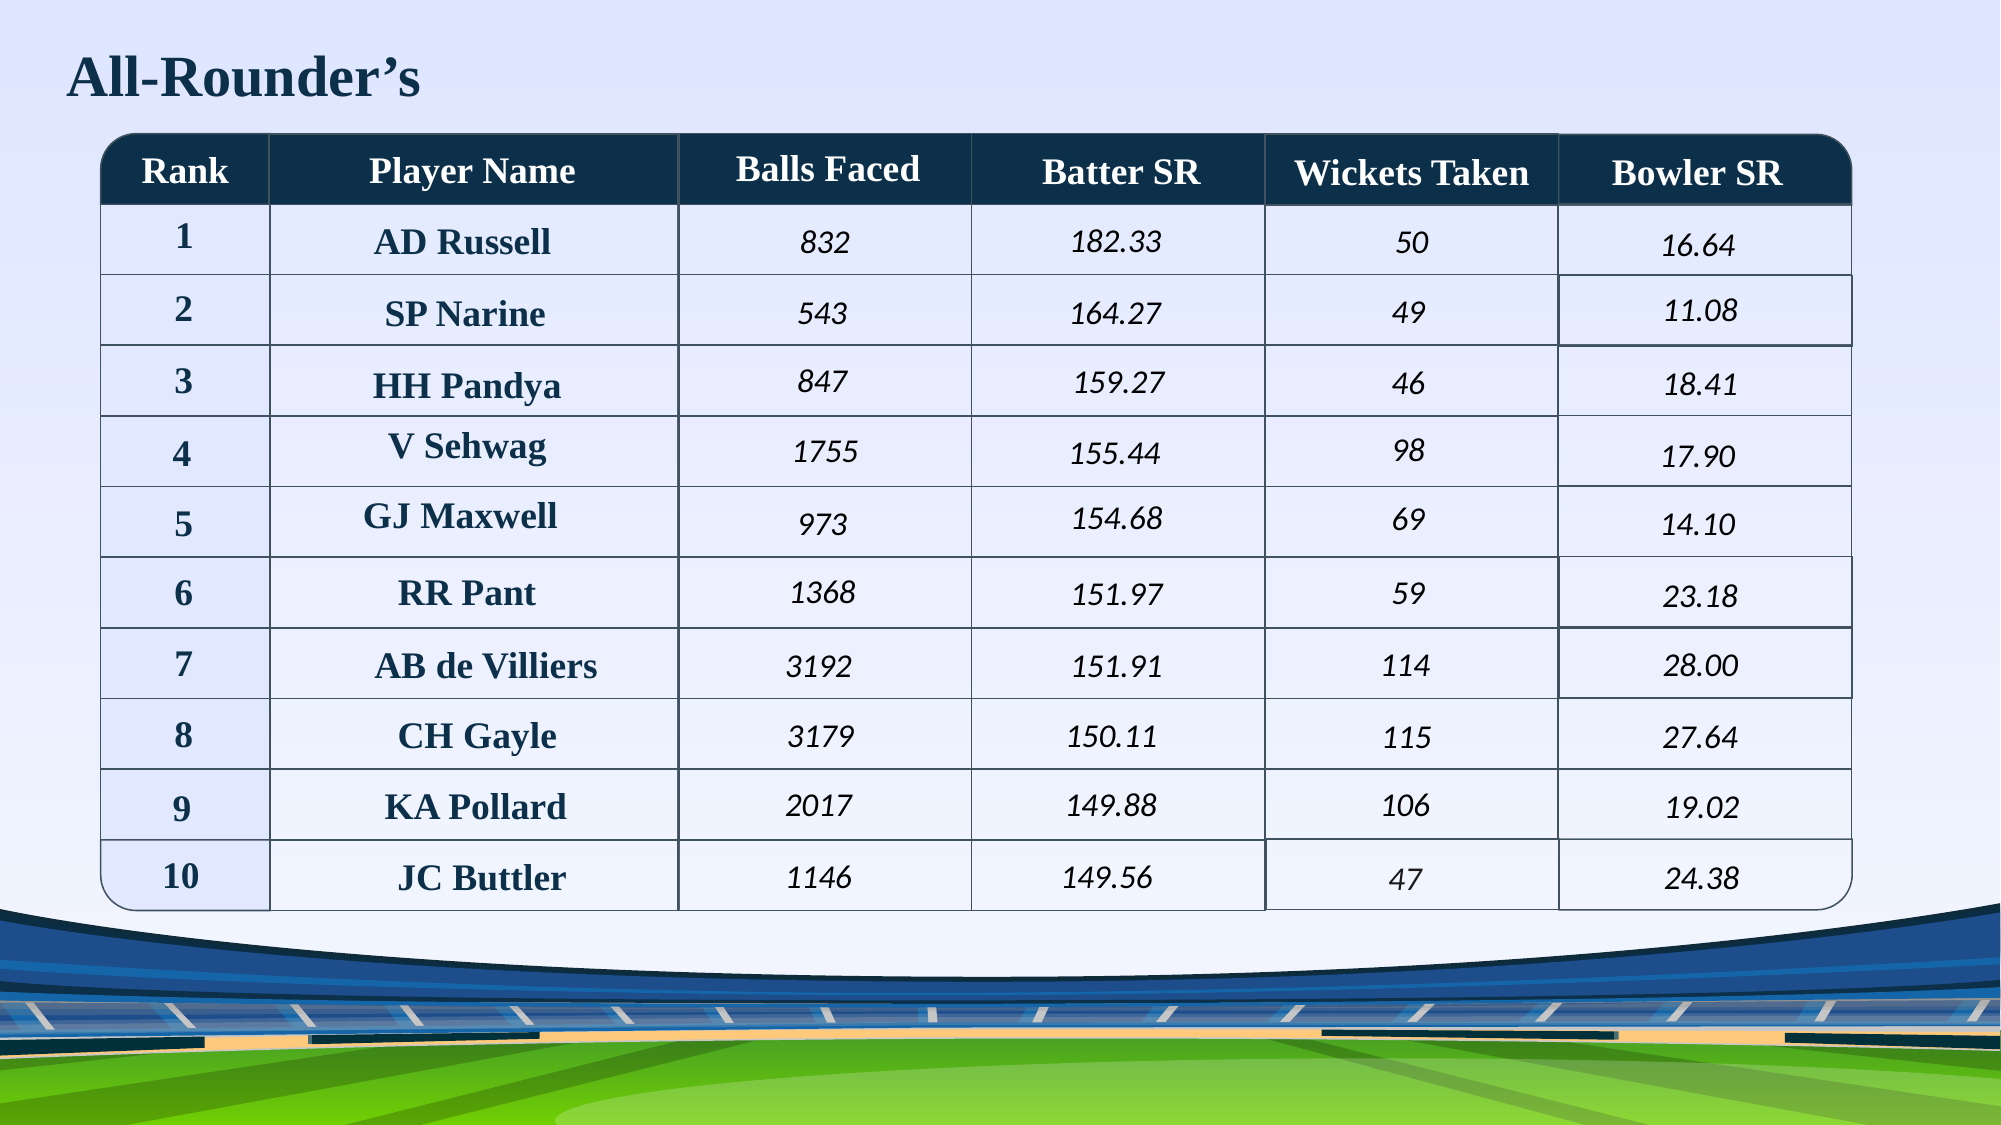

All-Rounder’s

Balls Faced
Player Name
Rank
Batter SR
Wickets Taken
Bowler SR
1

AD Russell
182.33
832
50
16.64

2
11.08
SP Narine
49
543
164.27

3
847
159.27
HH Pandya
46
18.41
V Sehwag

98
4
1755
155.44
17.90
GJ Maxwell

154.68
69
5
14.10
973

RR Pant
6
1368
59
151.97
23.18

7
AB de Villiers
114
28.00
3192
151.91

8
CH Gayle
3179
150.11
27.64
115

KA Pollard
2017
149.88
106
9
19.02

10
JC Buttler
1146
149.56
24.38
47